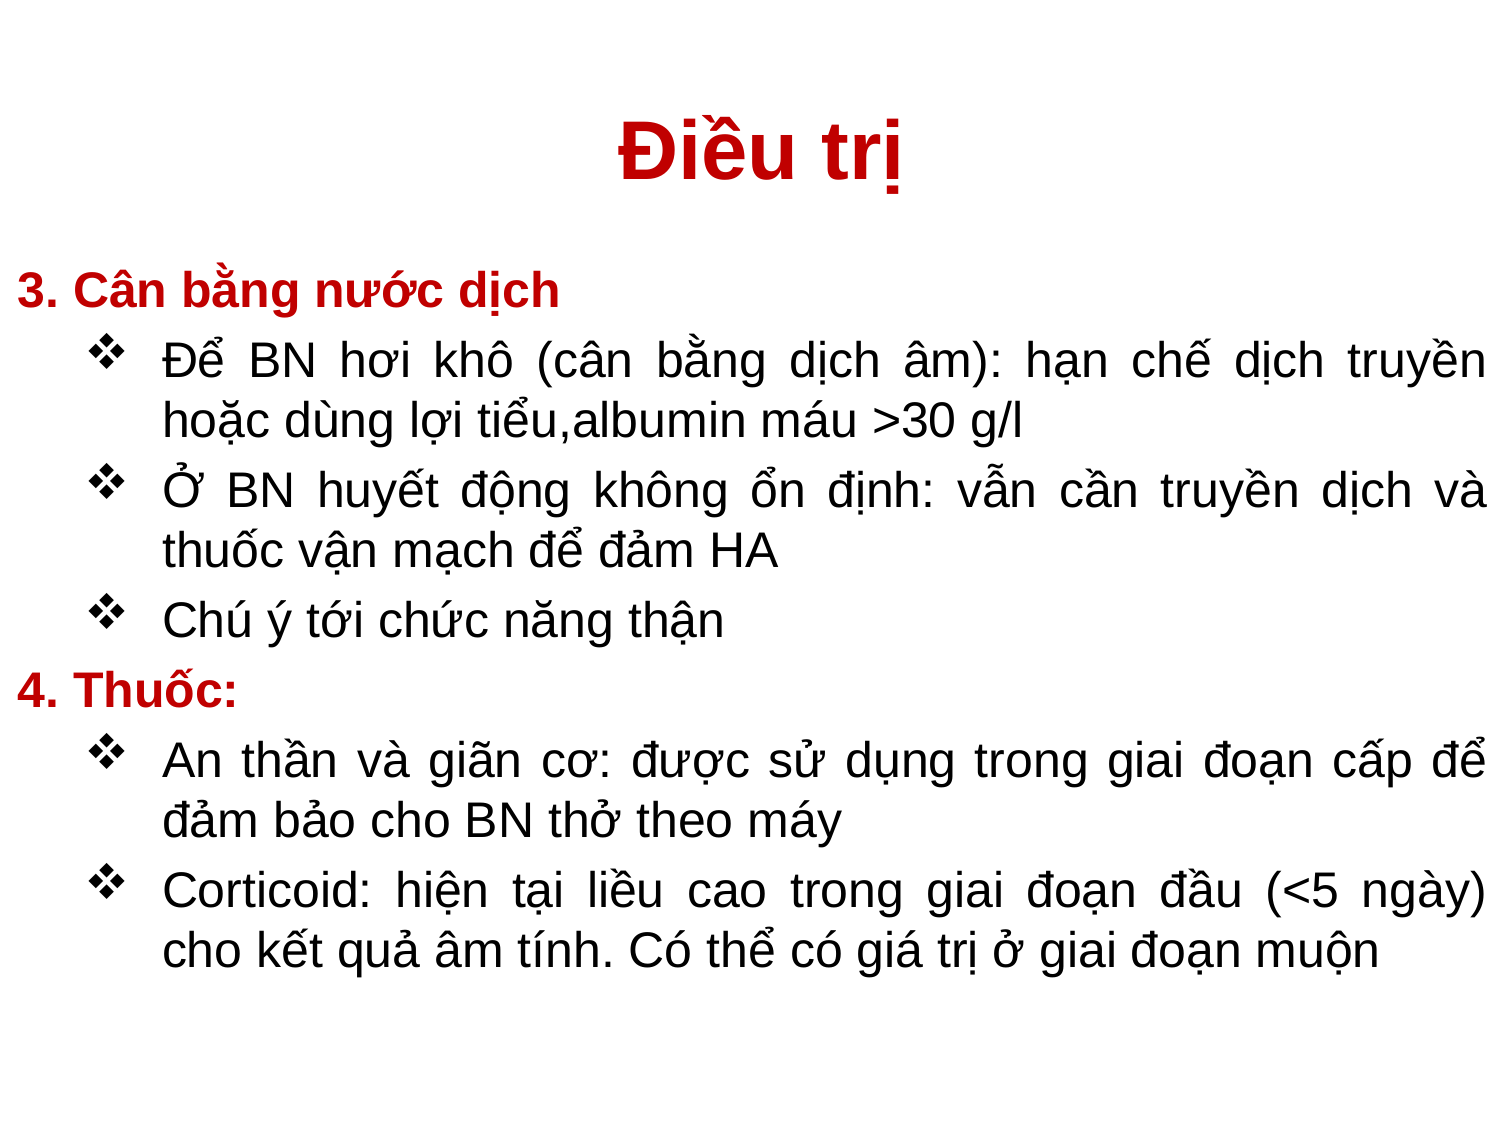

# Điều trị
3. Cân bằng nước dịch
Để BN hơi khô (cân bằng dịch âm): hạn chế dịch truyền hoặc dùng lợi tiểu,albumin máu >30 g/l
Ở BN huyết động không ổn định: vẫn cần truyền dịch và thuốc vận mạch để đảm HA
Chú ý tới chức năng thận
4. Thuốc:
An thần và giãn cơ: được sử dụng trong giai đoạn cấp để đảm bảo cho BN thở theo máy
Corticoid: hiện tại liều cao trong giai đoạn đầu (<5 ngày) cho kết quả âm tính. Có thể có giá trị ở giai đoạn muộn